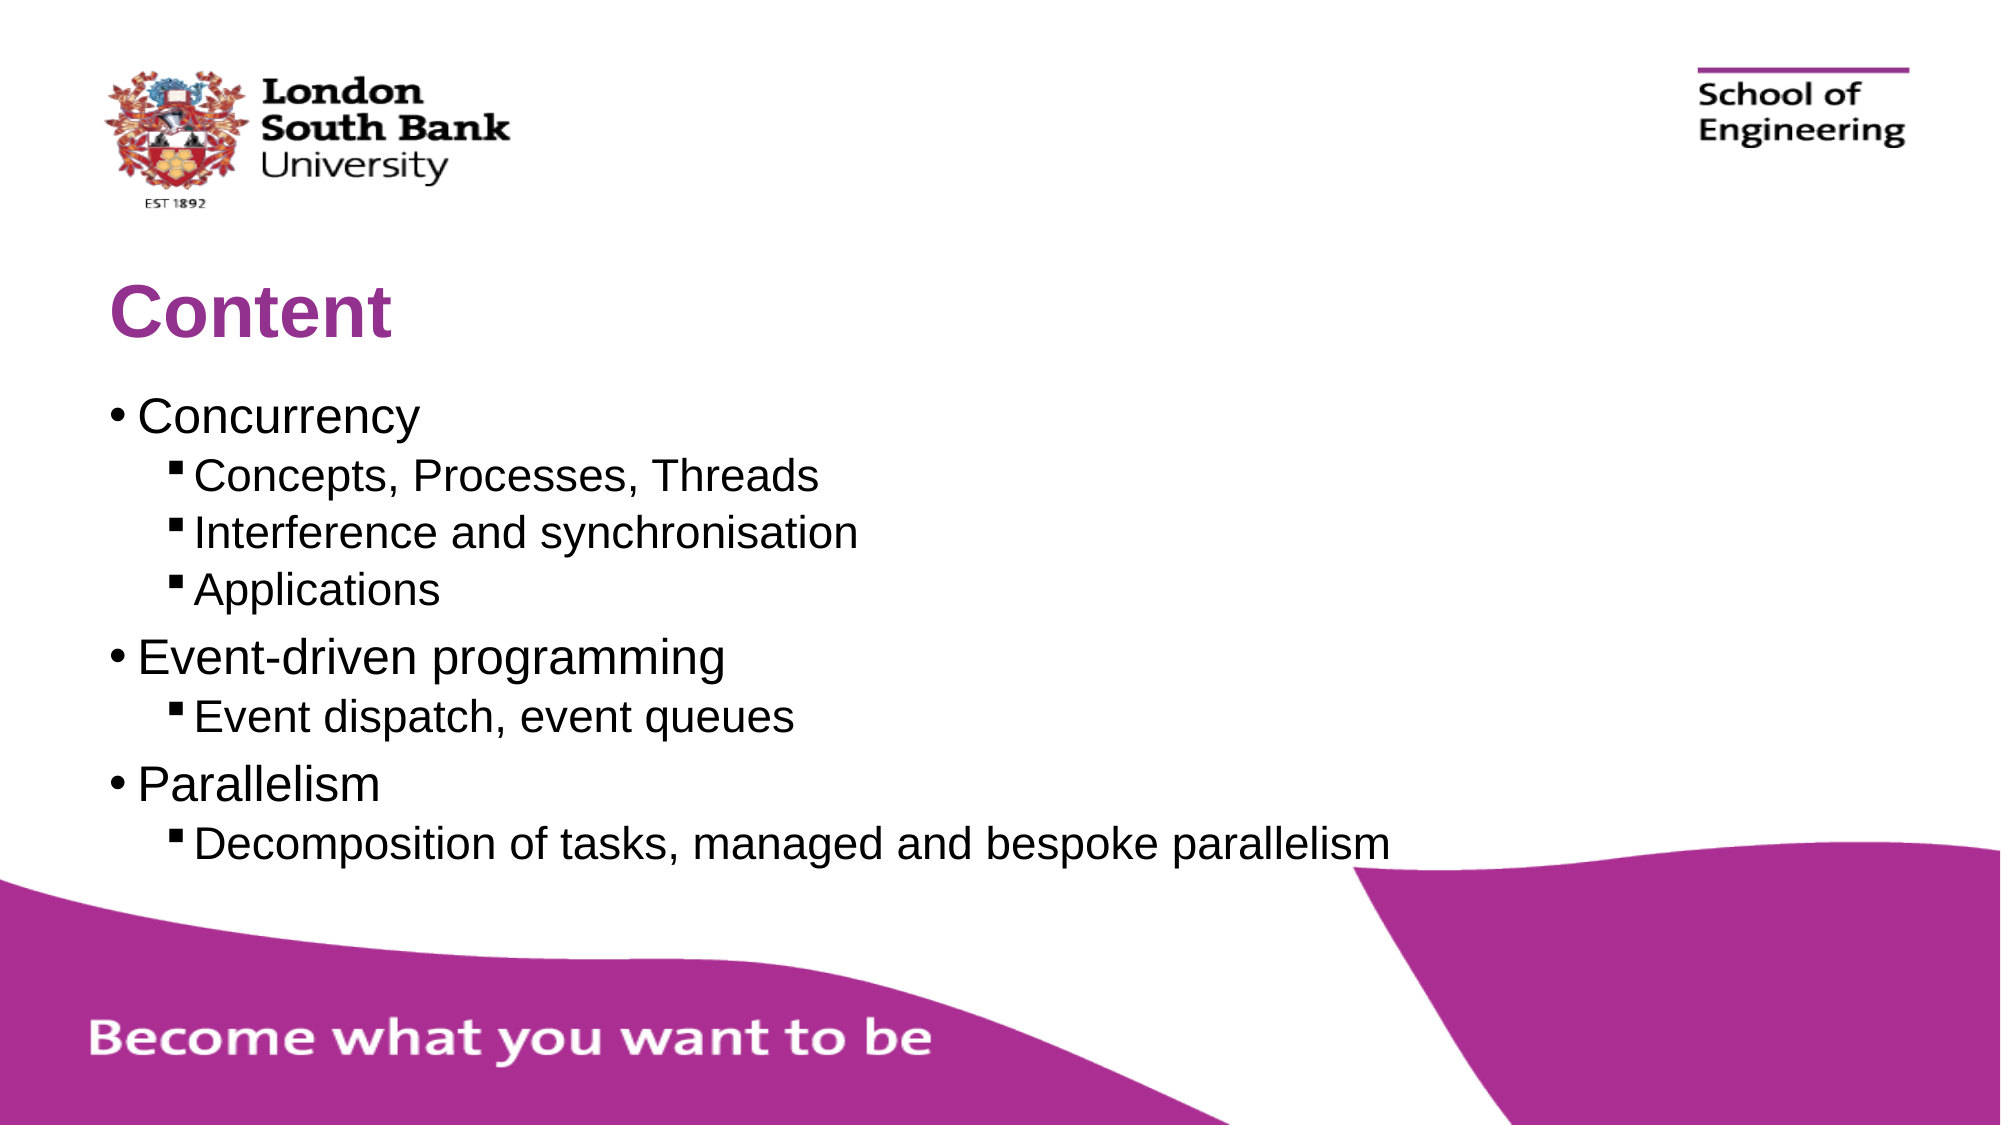

# Content
Concurrency
Concepts, Processes, Threads
Interference and synchronisation
Applications
Event-driven programming
Event dispatch, event queues
Parallelism
Decomposition of tasks, managed and bespoke parallelism